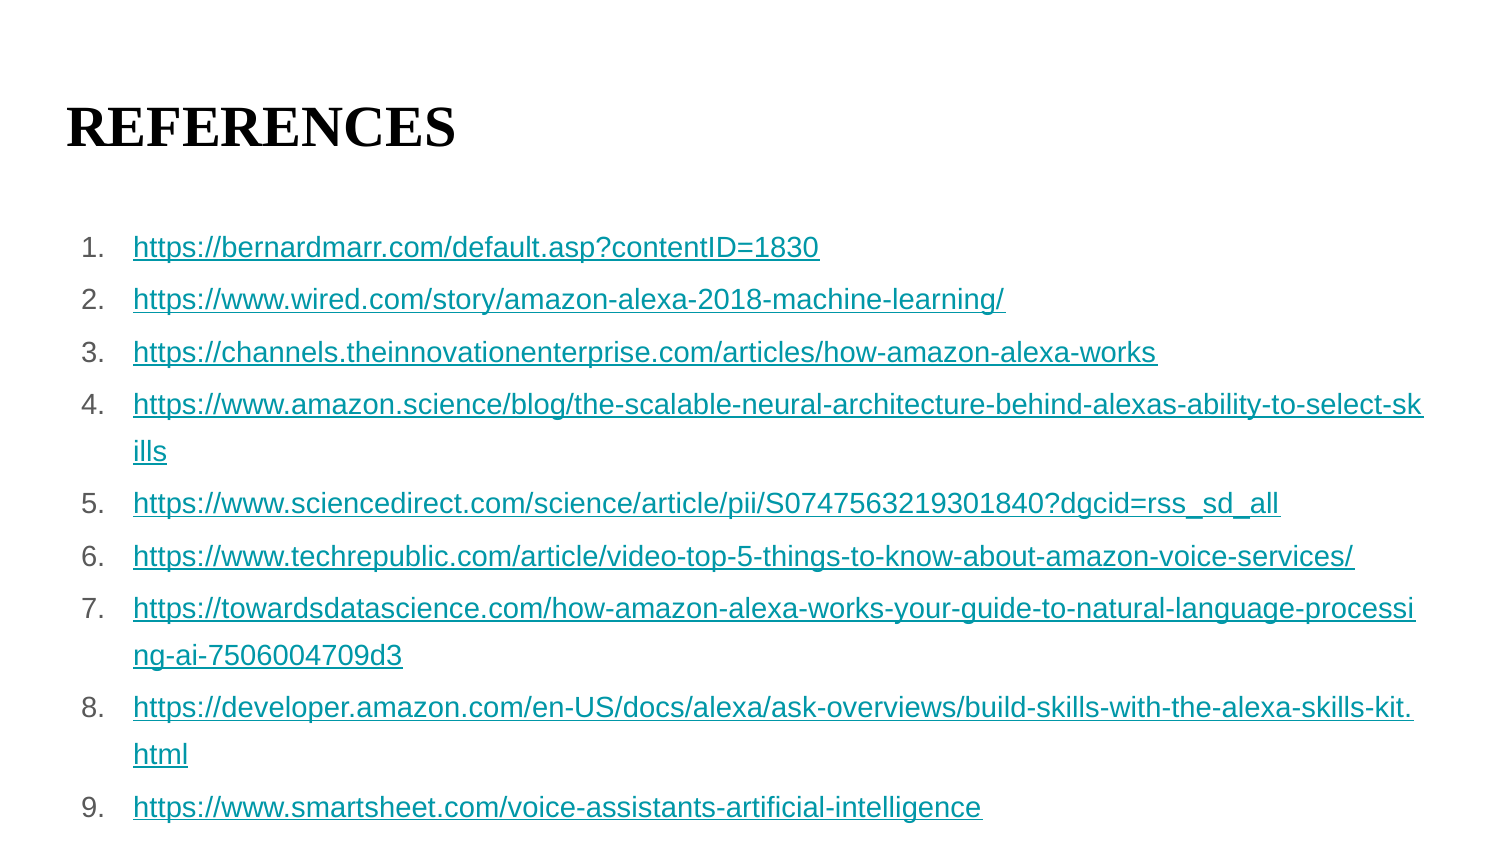

# REFERENCES
https://bernardmarr.com/default.asp?contentID=1830
https://www.wired.com/story/amazon-alexa-2018-machine-learning/
https://channels.theinnovationenterprise.com/articles/how-amazon-alexa-works
https://www.amazon.science/blog/the-scalable-neural-architecture-behind-alexas-ability-to-select-skills
https://www.sciencedirect.com/science/article/pii/S0747563219301840?dgcid=rss_sd_all
https://www.techrepublic.com/article/video-top-5-things-to-know-about-amazon-voice-services/
https://towardsdatascience.com/how-amazon-alexa-works-your-guide-to-natural-language-processing-ai-7506004709d3
https://developer.amazon.com/en-US/docs/alexa/ask-overviews/build-skills-with-the-alexa-skills-kit.html
https://www.smartsheet.com/voice-assistants-artificial-intelligence